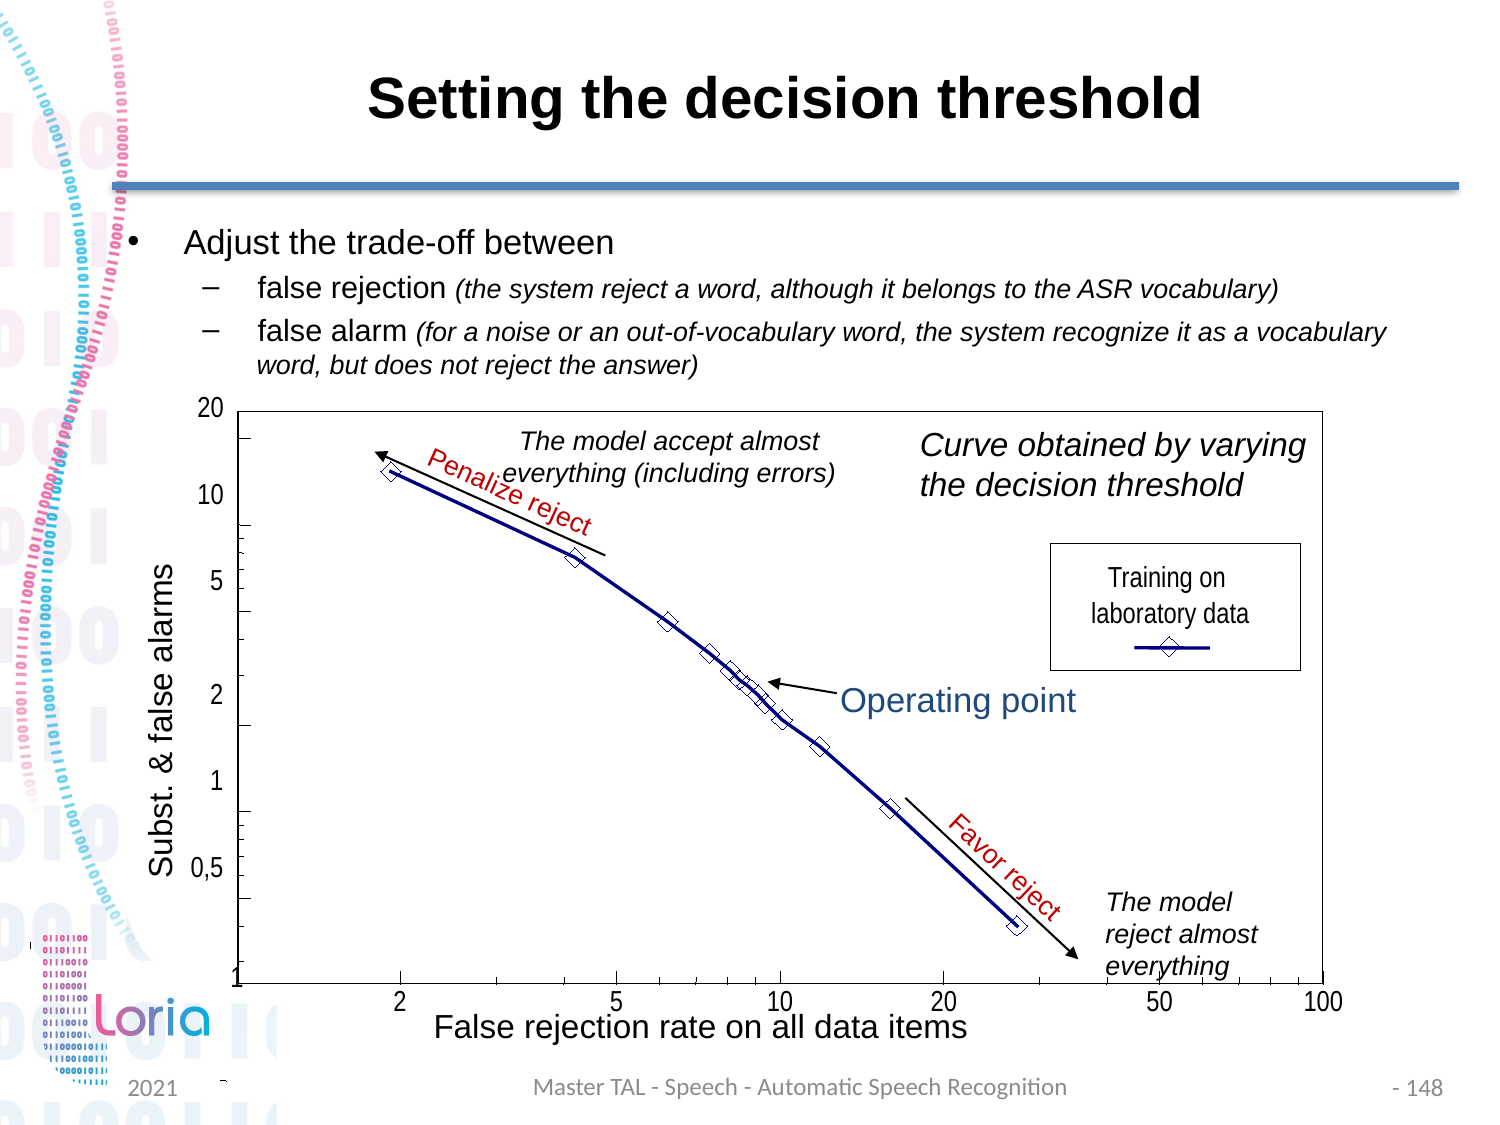

# Setting the decision threshold
Adjust the trade-off between
 false rejection (the system reject a word, although it belongs to the ASR vocabulary)
 false alarm (for a noise or an out-of-vocabulary word, the system recognize it as a vocabulary
 word, but does not reject the answer)

20

Curve obtained by varying
the decision threshold

Penalize reject

10

Training on
5

laboratory data

Subst. & false alarms

2

1

Favor reject

0,5

1

2
5
10
20
50
100
False rejection rate on all data items
The model accept almost
everything (including errors)
Operating point

The model reject almost everything

Master TAL - Speech - Automatic Speech Recognition
2021
- 148